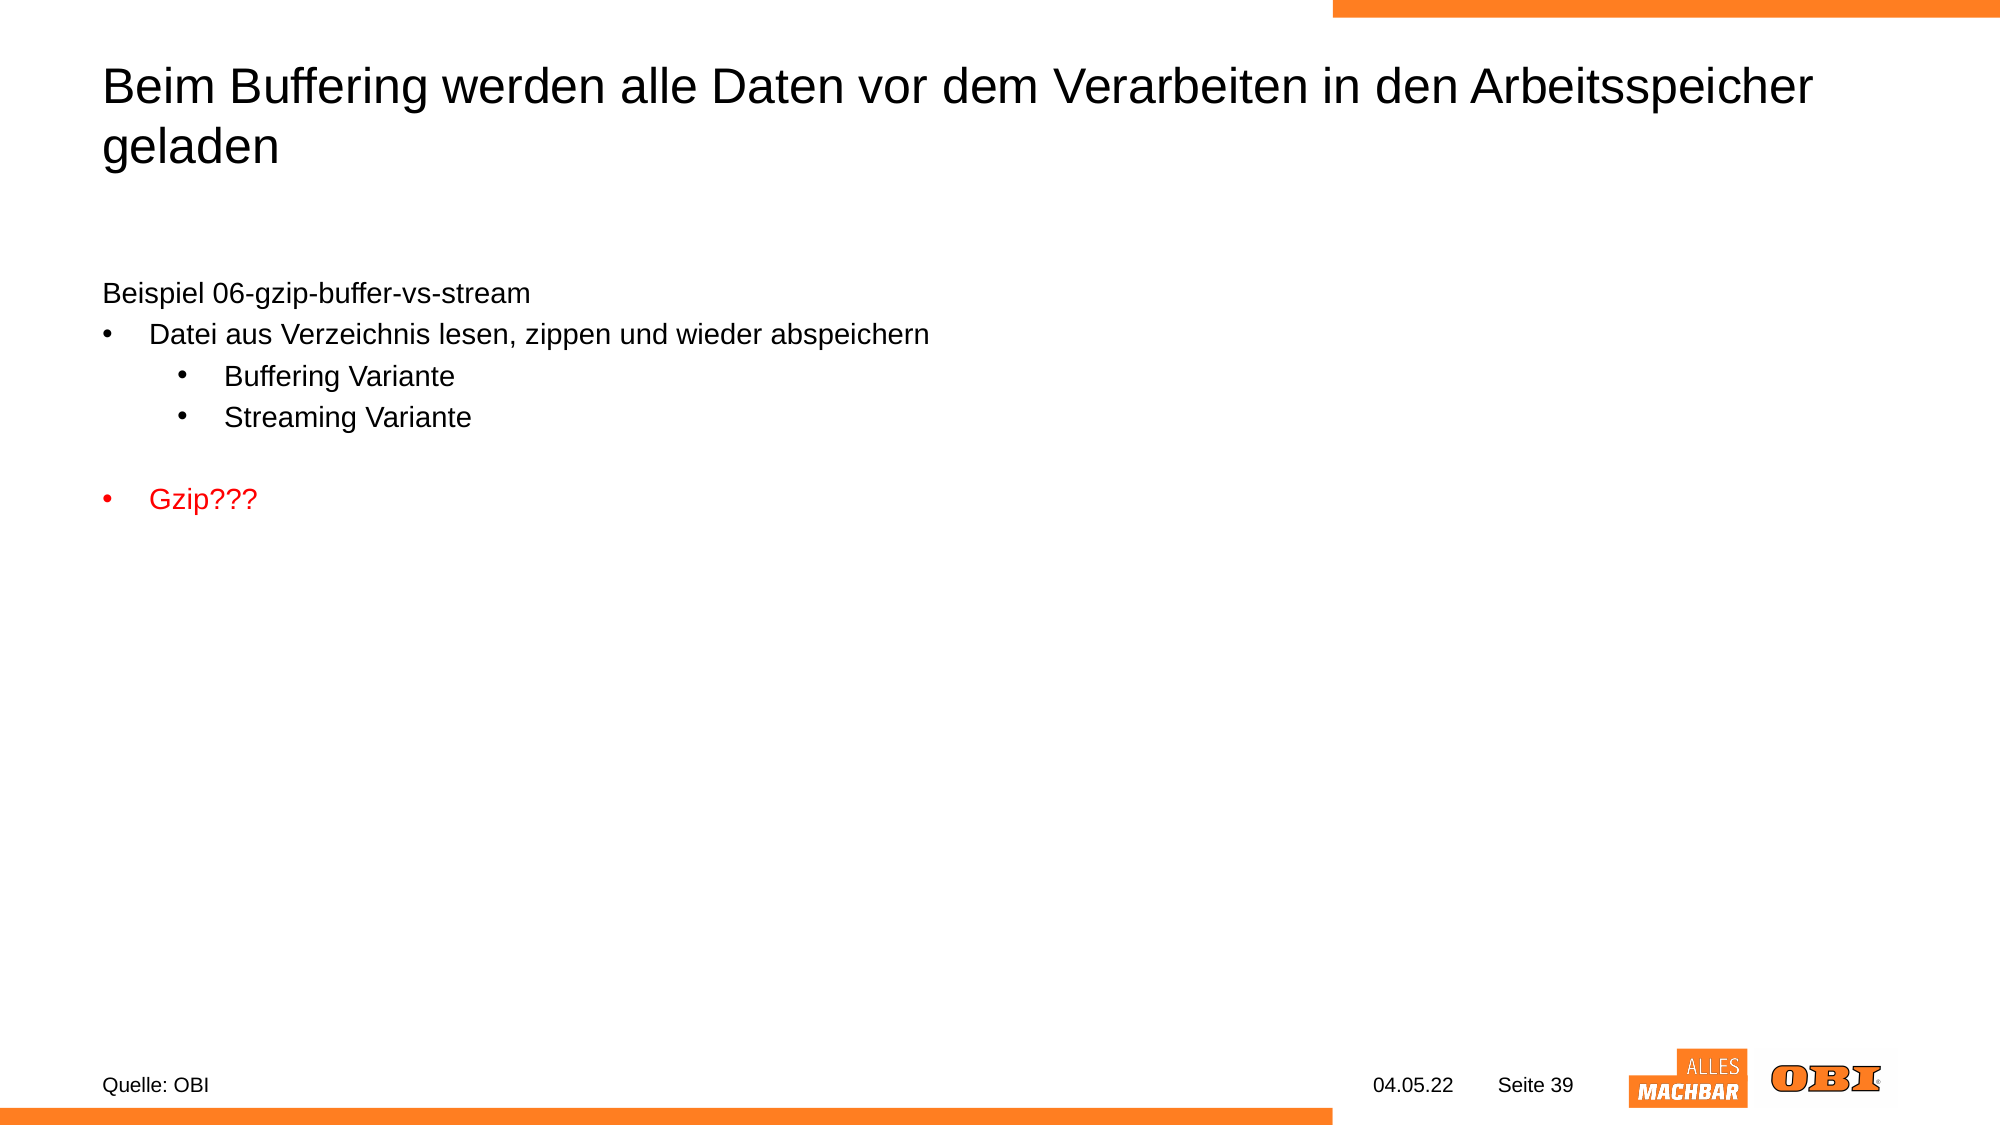

# Beim Buffering werden alle Daten vor dem Verarbeiten in den Arbeitsspeicher geladen

Beispiel 06-gzip-buffer-vs-stream
Datei aus Verzeichnis lesen, zippen und wieder abspeichern
Buffering Variante
Streaming Variante

Gzip???
Quelle: OBI
04.05.22
Seite 39